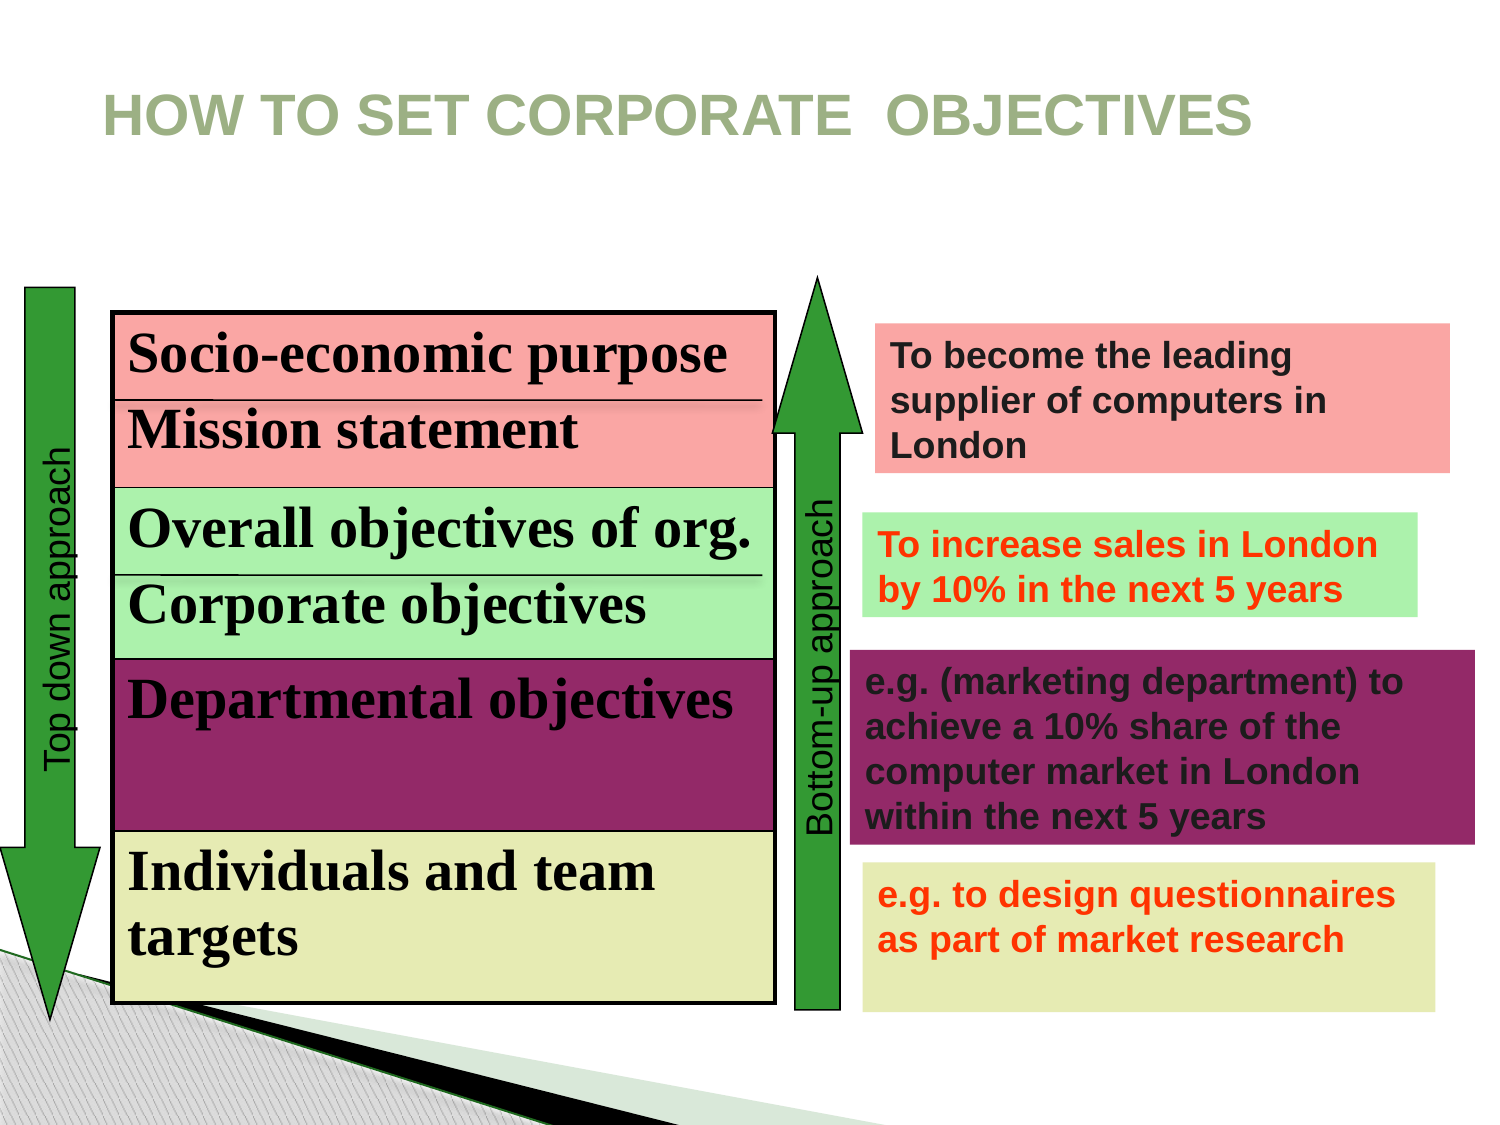

# HOW TO SET CORPORATE  OBJECTIVES

| Socio-economic purpose Mission statement |
| --- |
| Overall objectives of org. Corporate objectives |
| Departmental objectives |
| Individuals and team targets |
To become the leading supplier of computers in London
To increase sales in London by 10% in the next 5 years
Top down approach
Bottom-up approach
e.g. (marketing department) to achieve a 10% share of the computer market in London within the next 5 years
e.g. to design questionnaires as part of market research